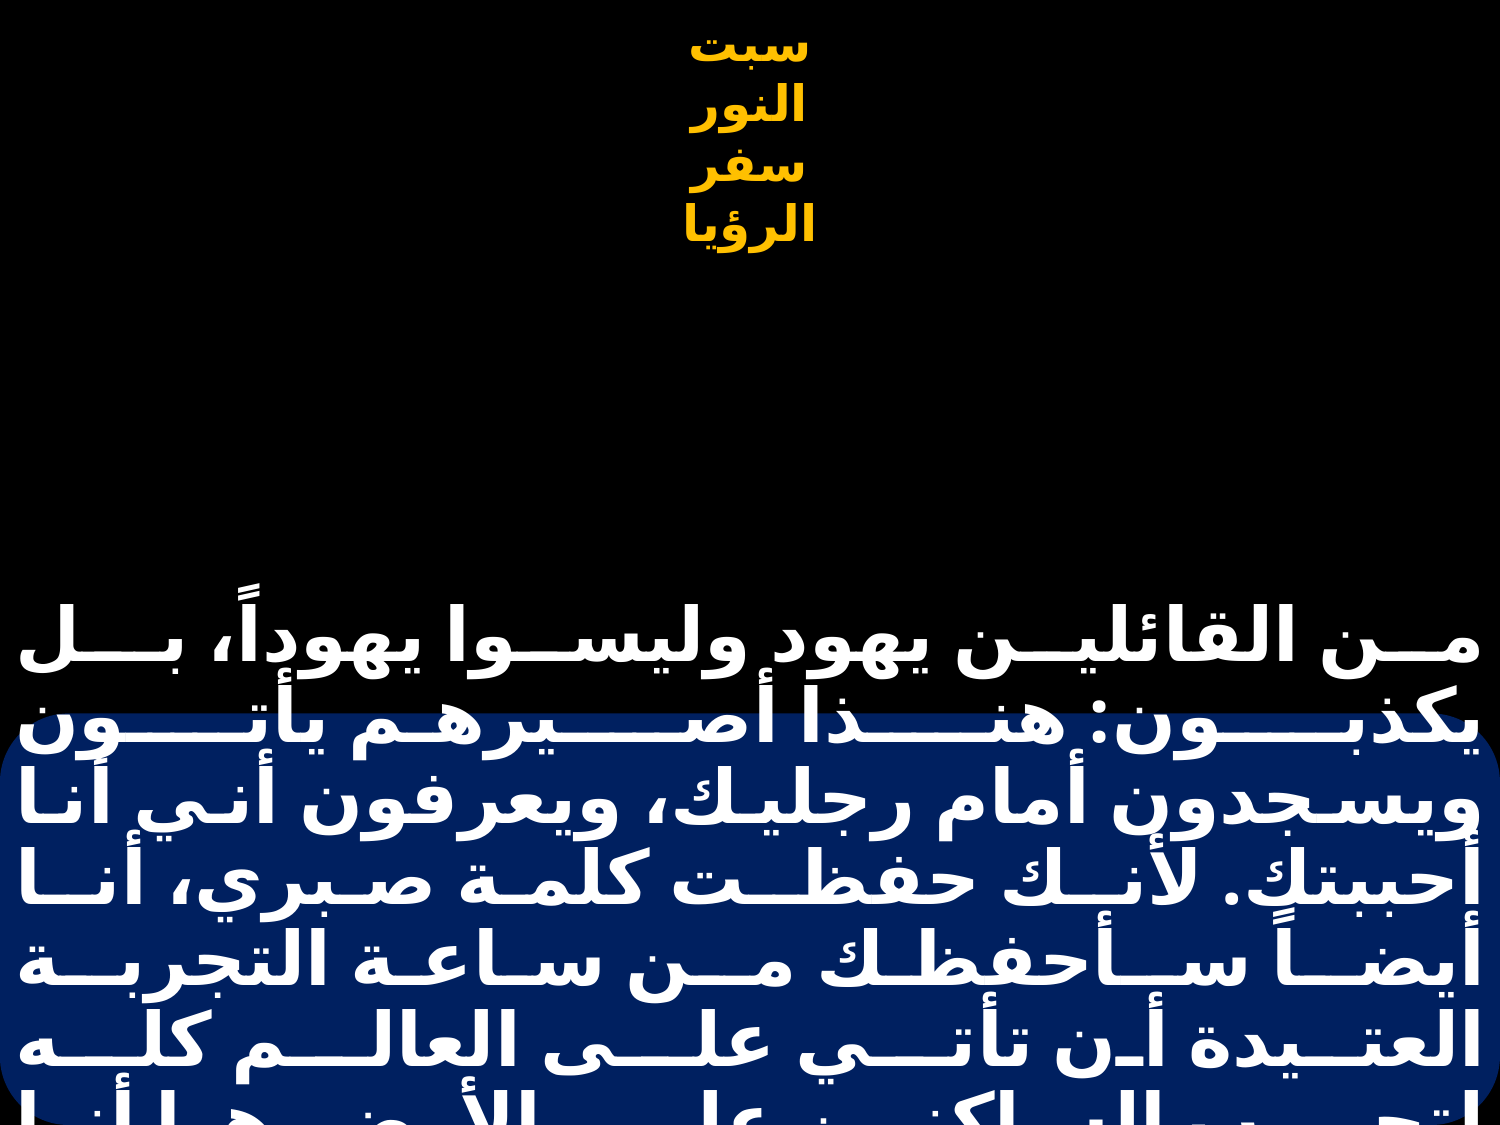

# من القائلين يهود وليسوا يهوداً، بـل يكذبـون: هنـذا أصـيرهـم يأتـون ويسجدون أمام رجليك، ويعرفون أني أنا أحببتك. لأنـك حفظـت كلمة صبري، أنـا أيضـاً سـأحفظـك مـن ساعـة التجربـة العتـيدة أن تأتــي علــى العالــم كلــه لتجــرب الساكنـين علـى  الأرض. هـا أنـا آتي سريعاً.